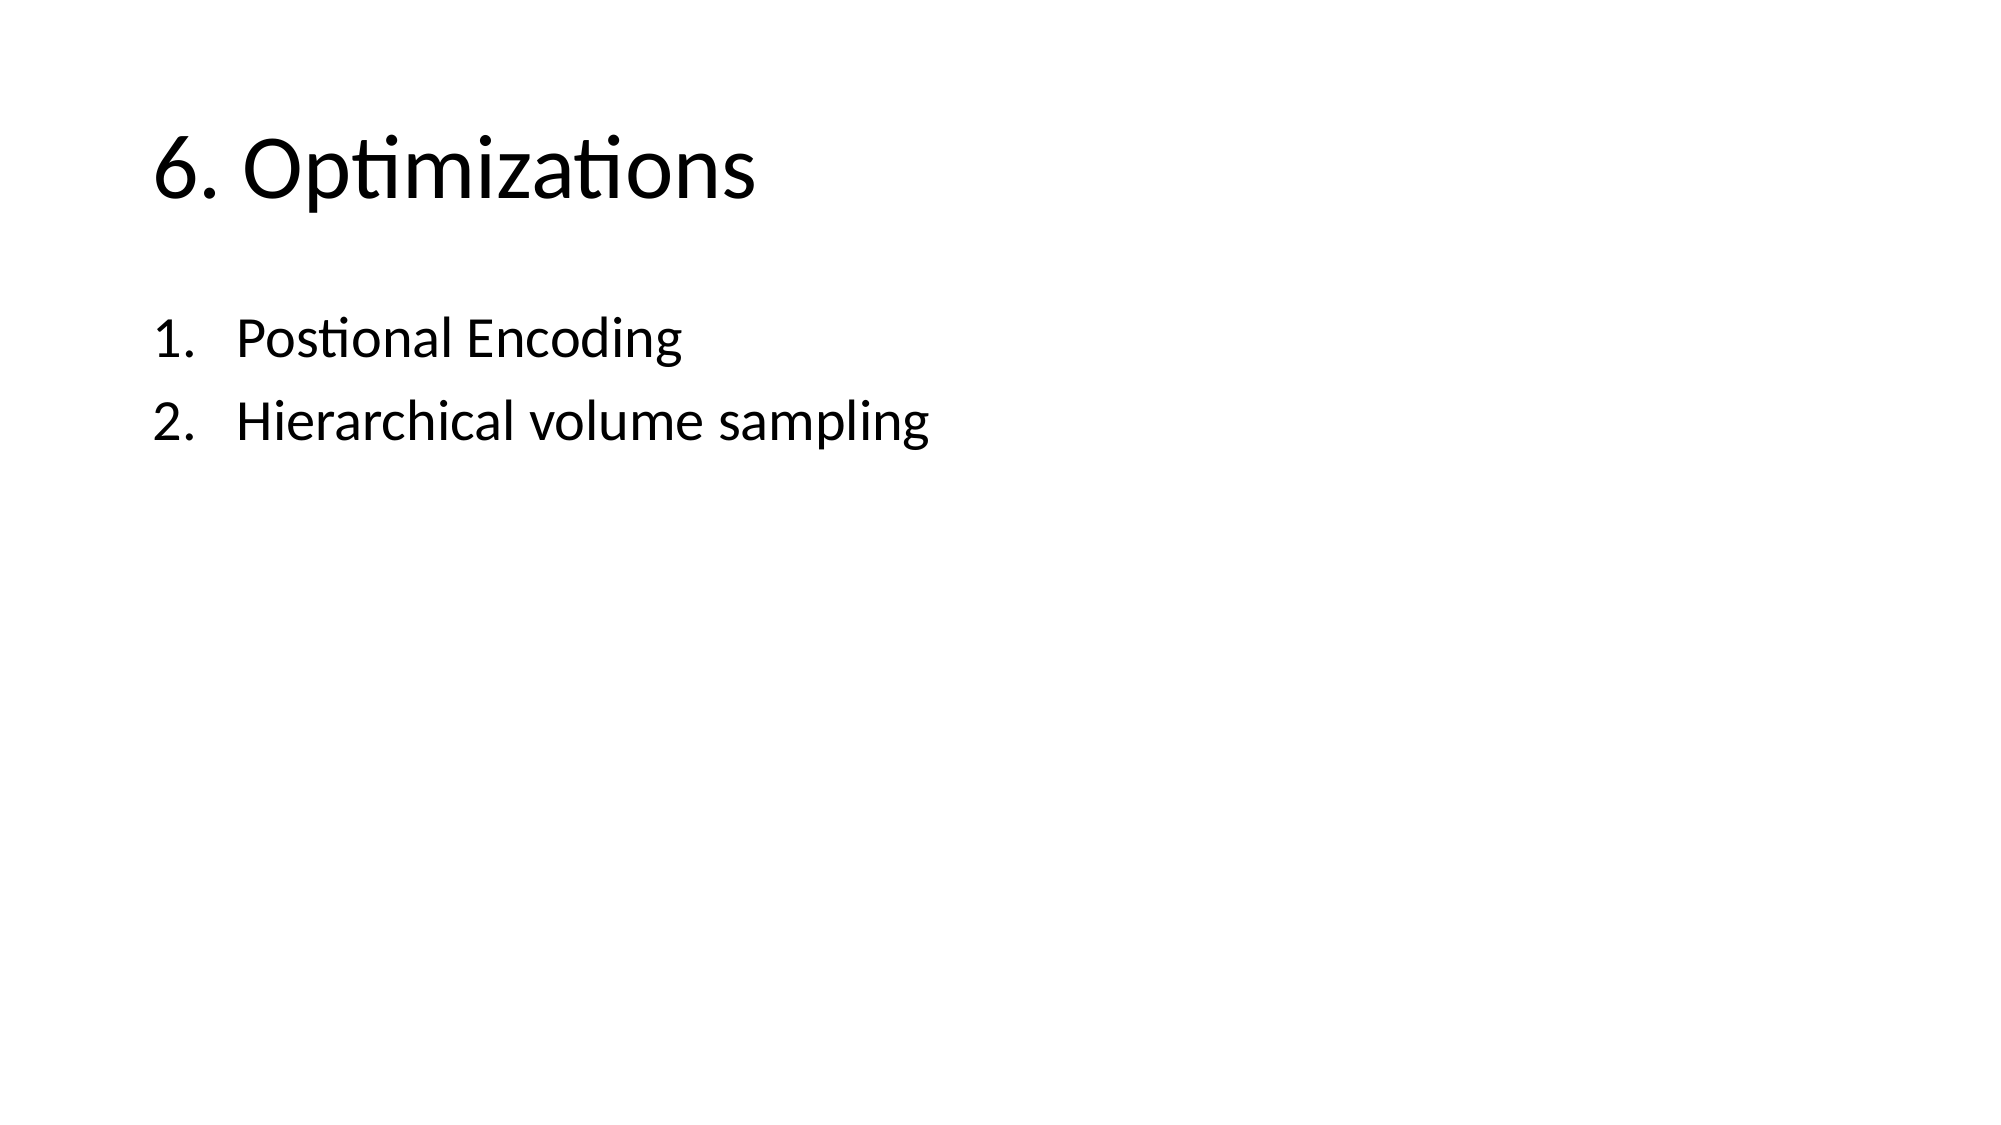

# 6. Optimizations
Postional Encoding
Hierarchical volume sampling